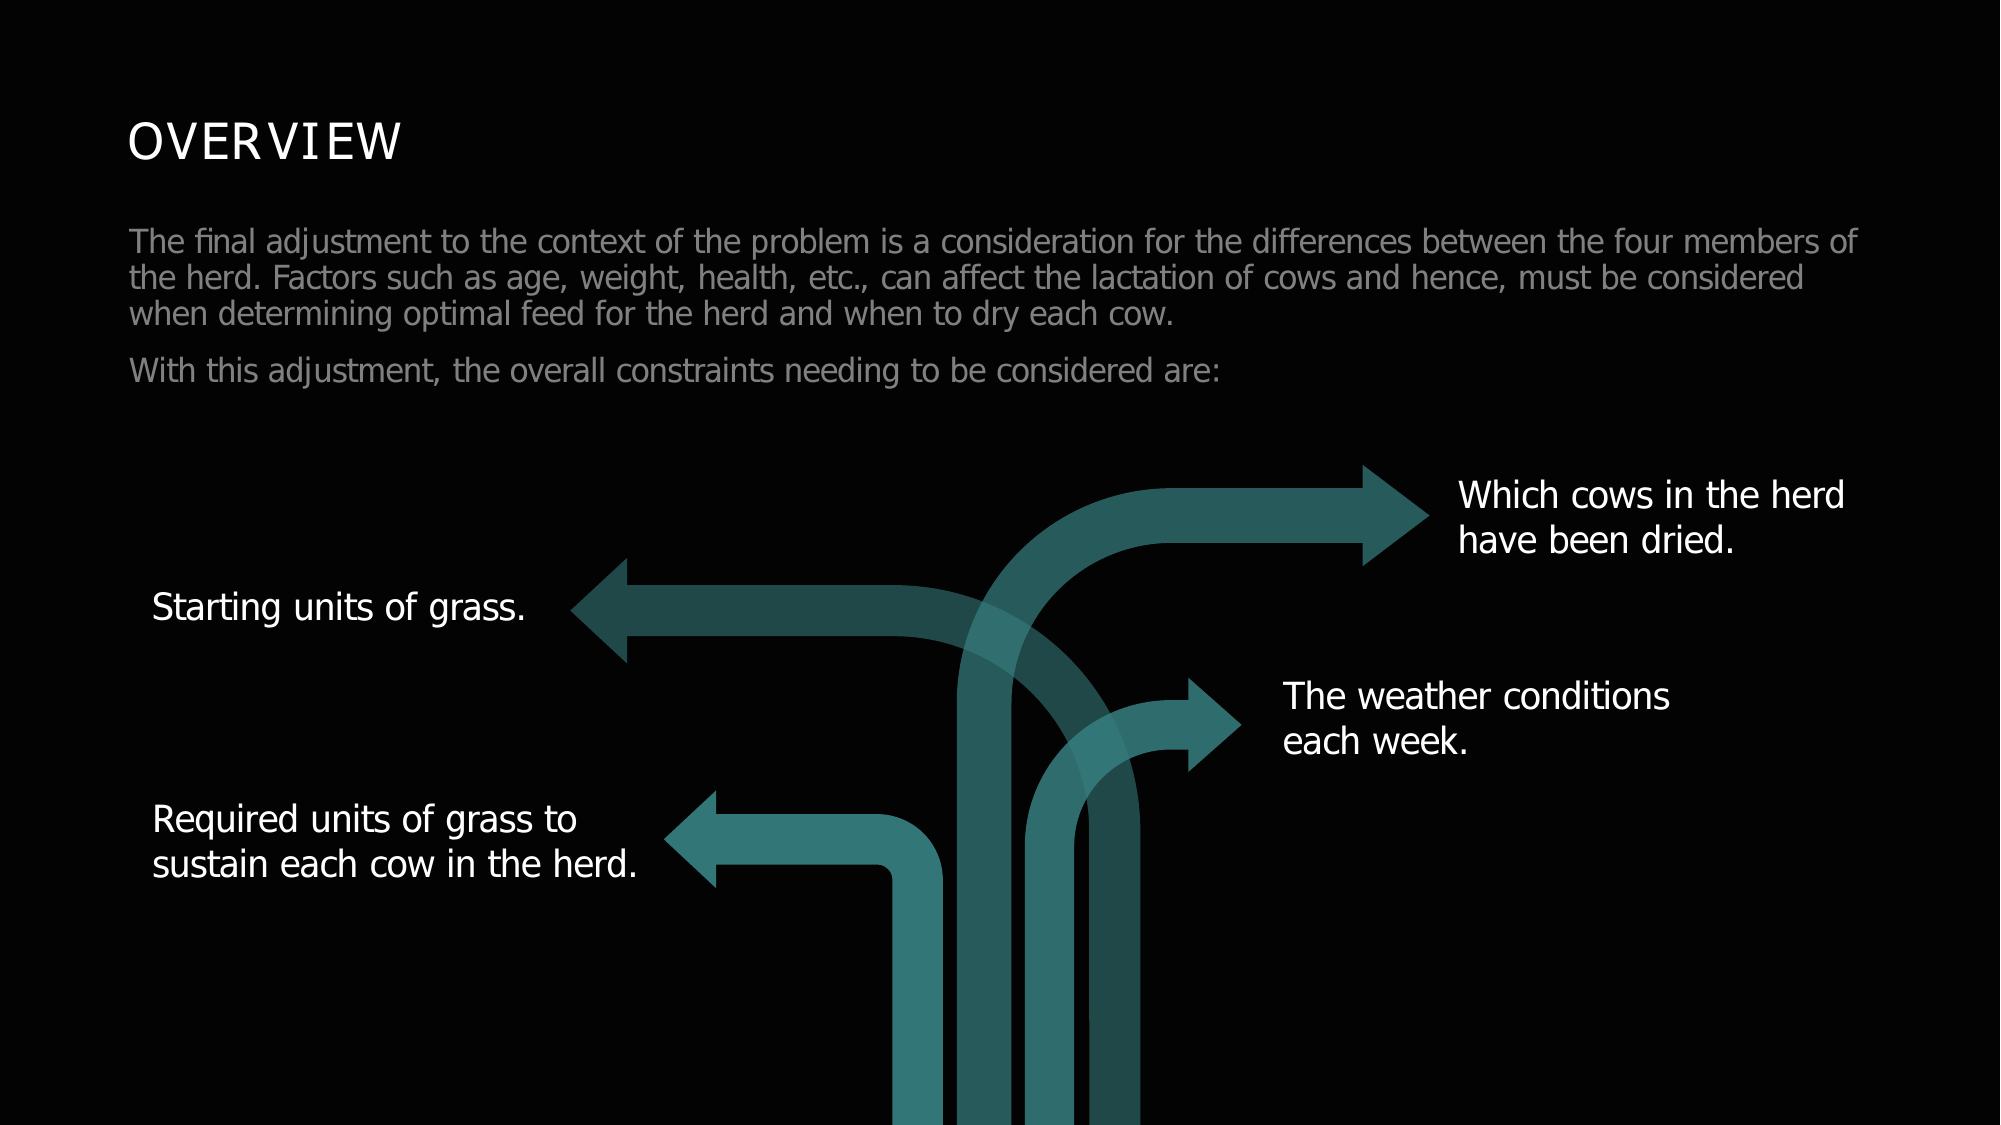

# OVERVIEW
The final adjustment to the context of the problem is a consideration for the differences between the four members of the herd. Factors such as age, weight, health, etc., can affect the lactation of cows and hence, must be considered when determining optimal feed for the herd and when to dry each cow.
With this adjustment, the overall constraints needing to be considered are:

Which cows in the herd have been dried.

Starting units of grass.
The weather conditions each week.
Required units of grass to sustain each cow in the herd.